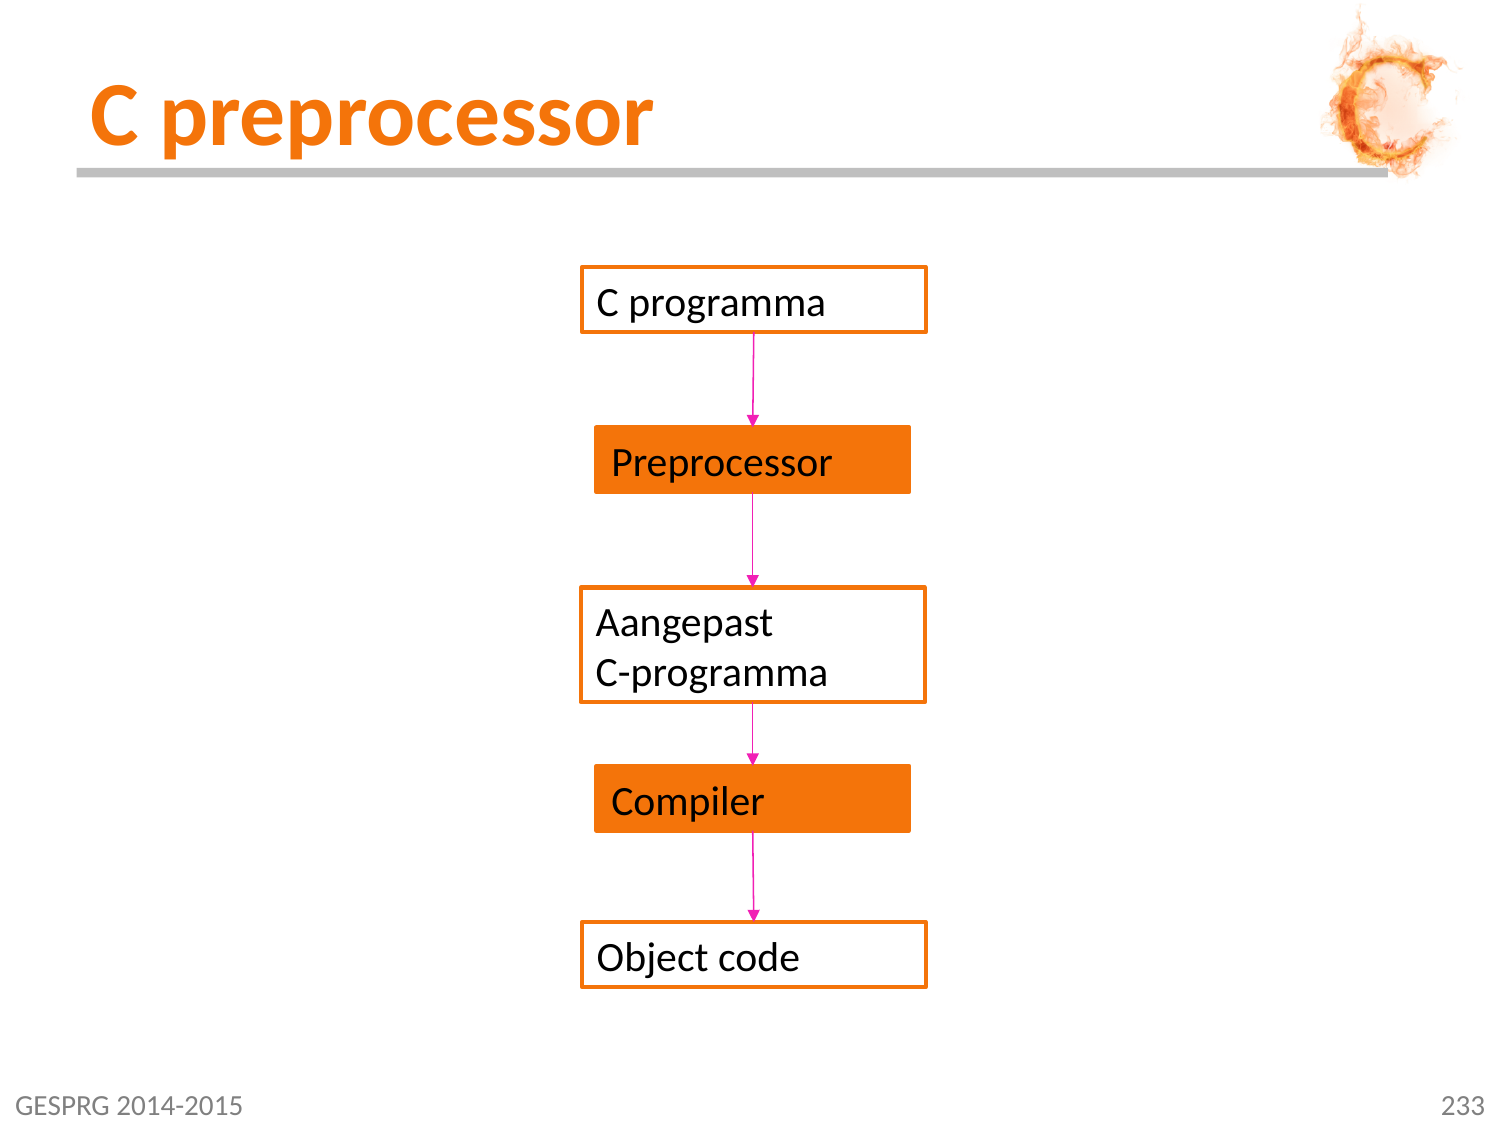

# C preprocessor
C programma
Preprocessor
Aangepast
C-programma
Compiler
Object code
GESPRG 2014-2015
233